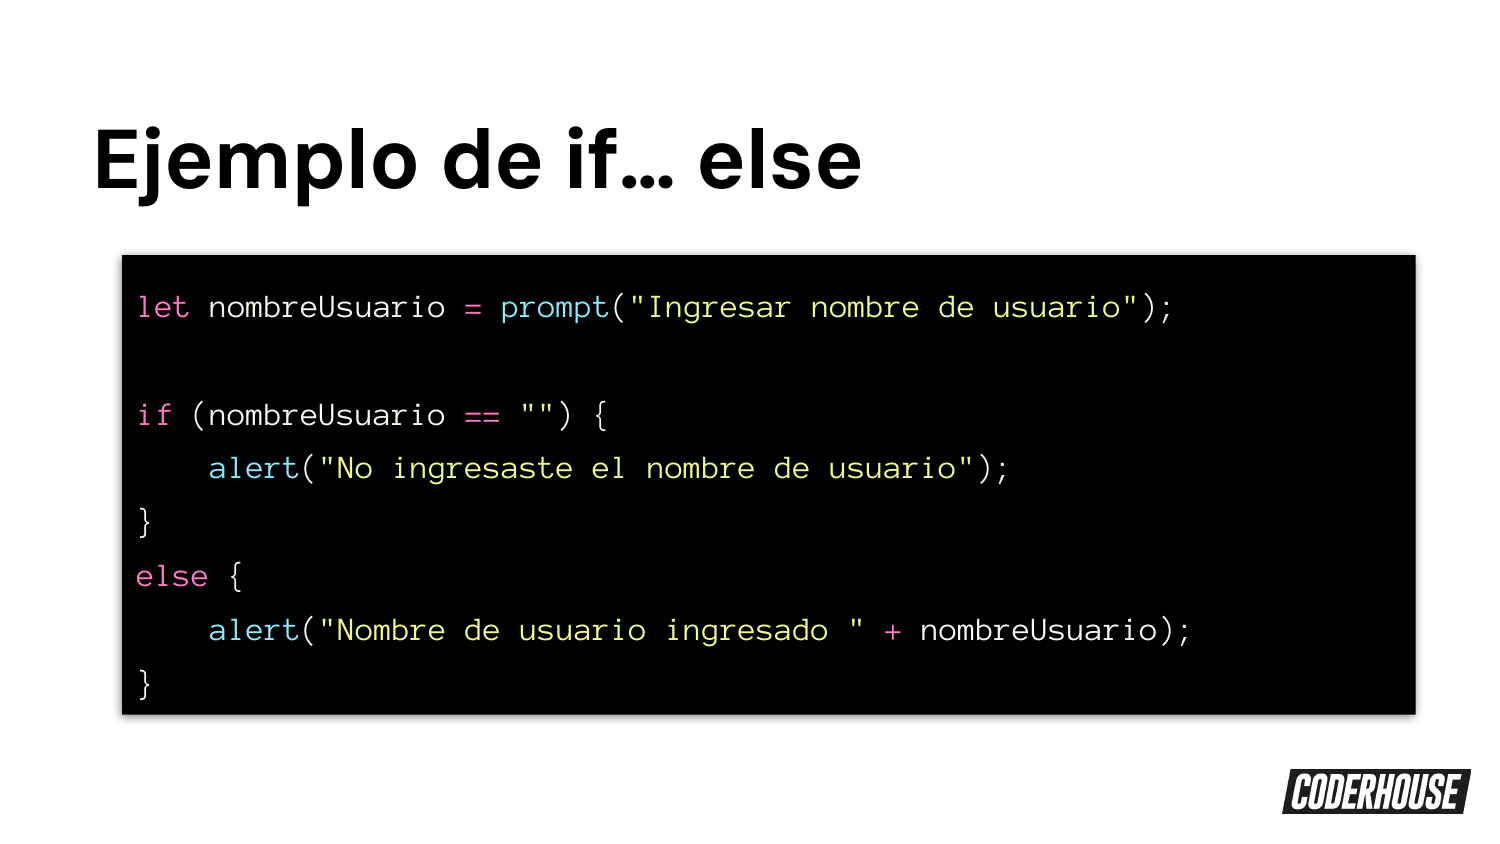

Ejemplo de if… else
let nombreUsuario = prompt("Ingresar nombre de usuario");

if (nombreUsuario == "") {
    alert("No ingresaste el nombre de usuario");
}
else {
    alert("Nombre de usuario ingresado " + nombreUsuario);
}